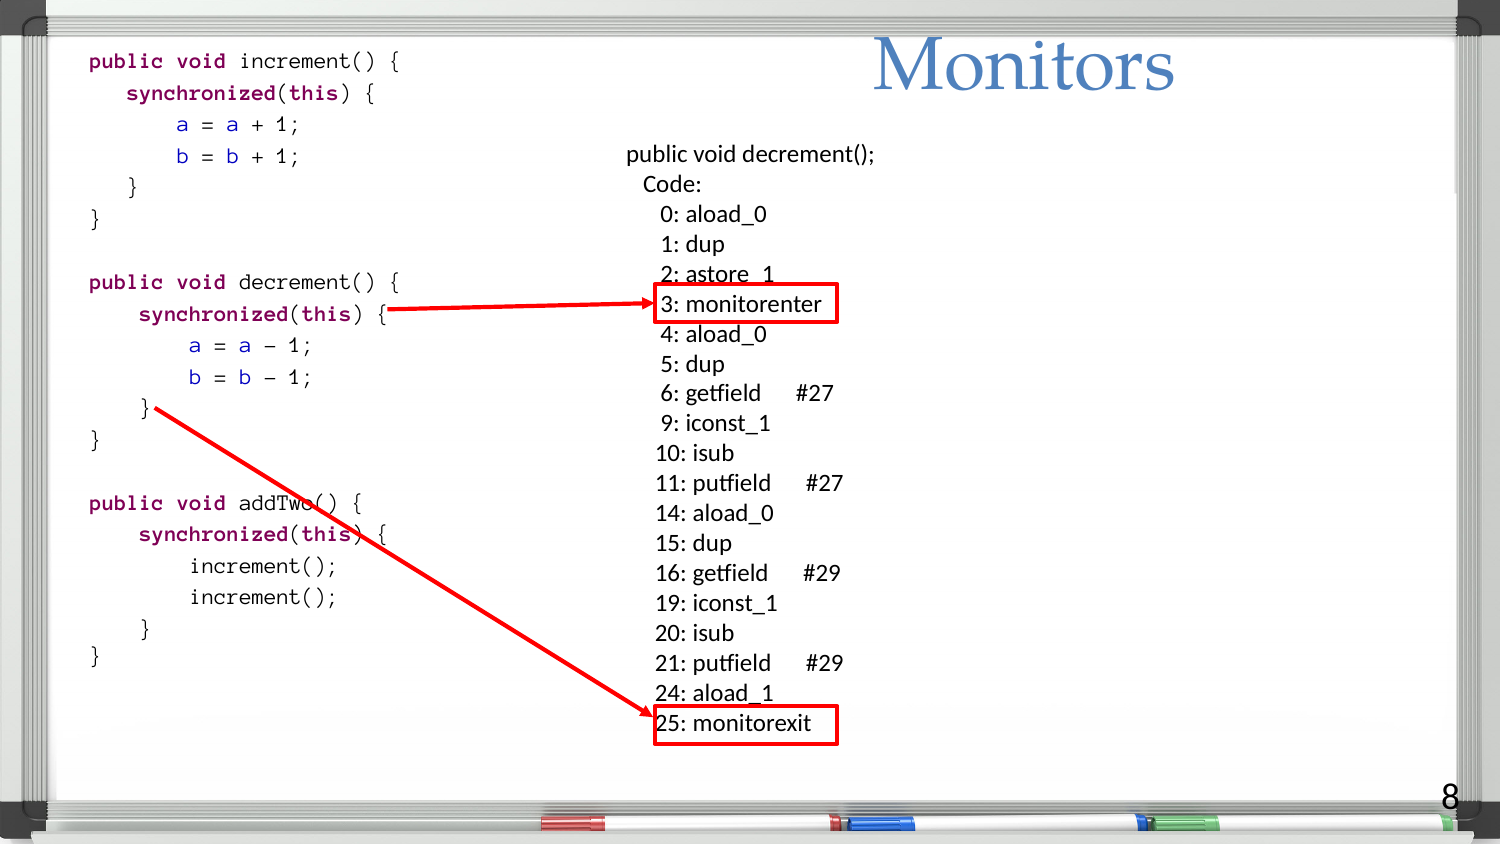

# Monitors
    public void increment() {
       synchronized(this) {
           a = a + 1;
           b = b + 1;
       }
    }

    public void decrement() {
        synchronized(this) {
            a = a - 1;
            b = b - 1;
        }
    }

    public void addTwo() {
        synchronized(this) {
            increment();
            increment();
        }
    }
public void decrement();
   Code:
      0: aload_0
      1: dup
      2: astore_1
      3: monitorenter
      4: aload_0
      5: dup
      6: getfield      #27
      9: iconst_1
     10: isub
     11: putfield      #27
     14: aload_0
     15: dup
     16: getfield      #29
     19: iconst_1
     20: isub
     21: putfield      #29
     24: aload_1
     25: monitorexit

8
Streams of bytes … two ways (into your program and out of your program)
Disks, consoles, sockets, keyboards, printers
Know how to talk streams and you can talk to anything
Initialization (constructor) is different. Use is the same.